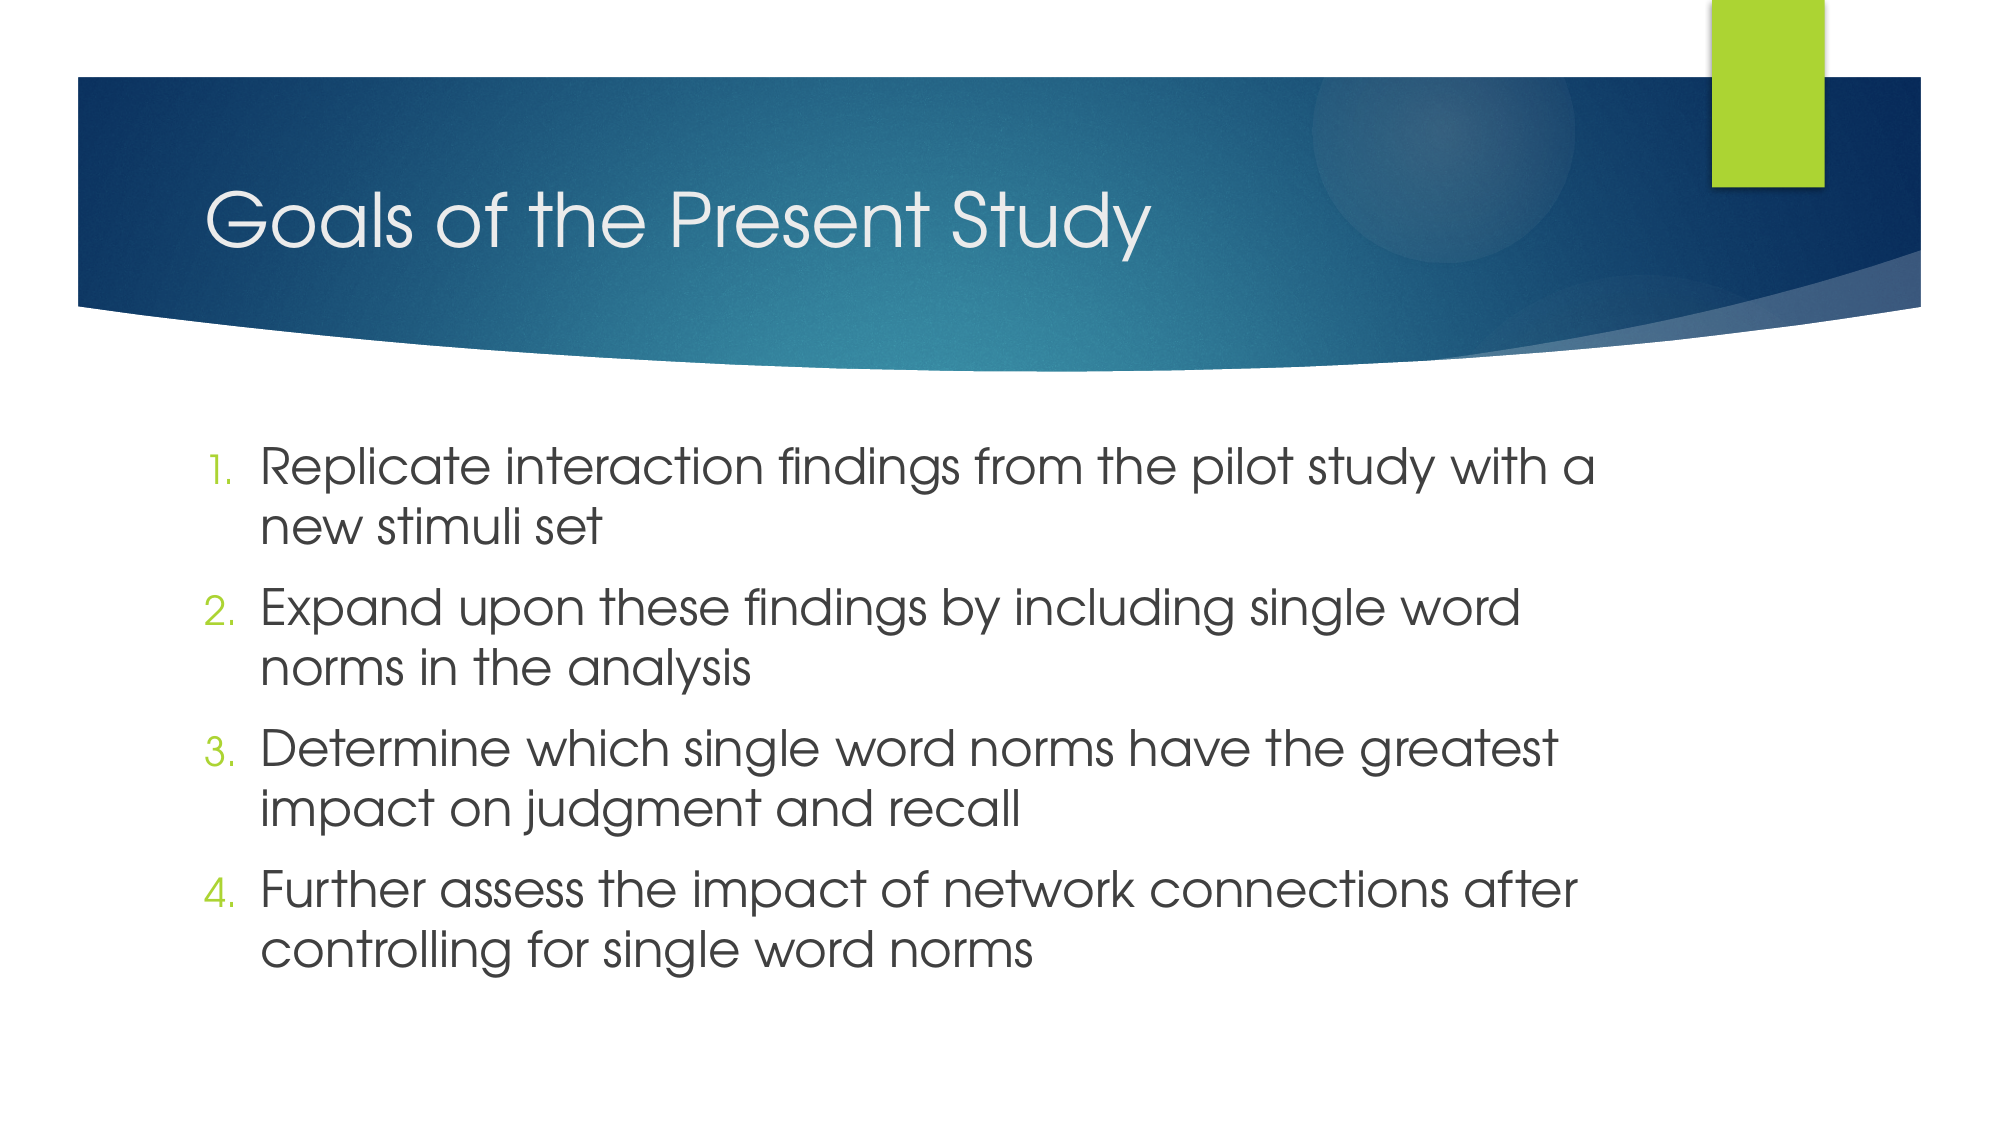

# Goals of the Present Study
Replicate interaction findings from the pilot study with a new stimuli set
Expand upon these findings by including single word norms in the analysis
Determine which single word norms have the greatest impact on judgment and recall
Further assess the impact of network connections after controlling for single word norms